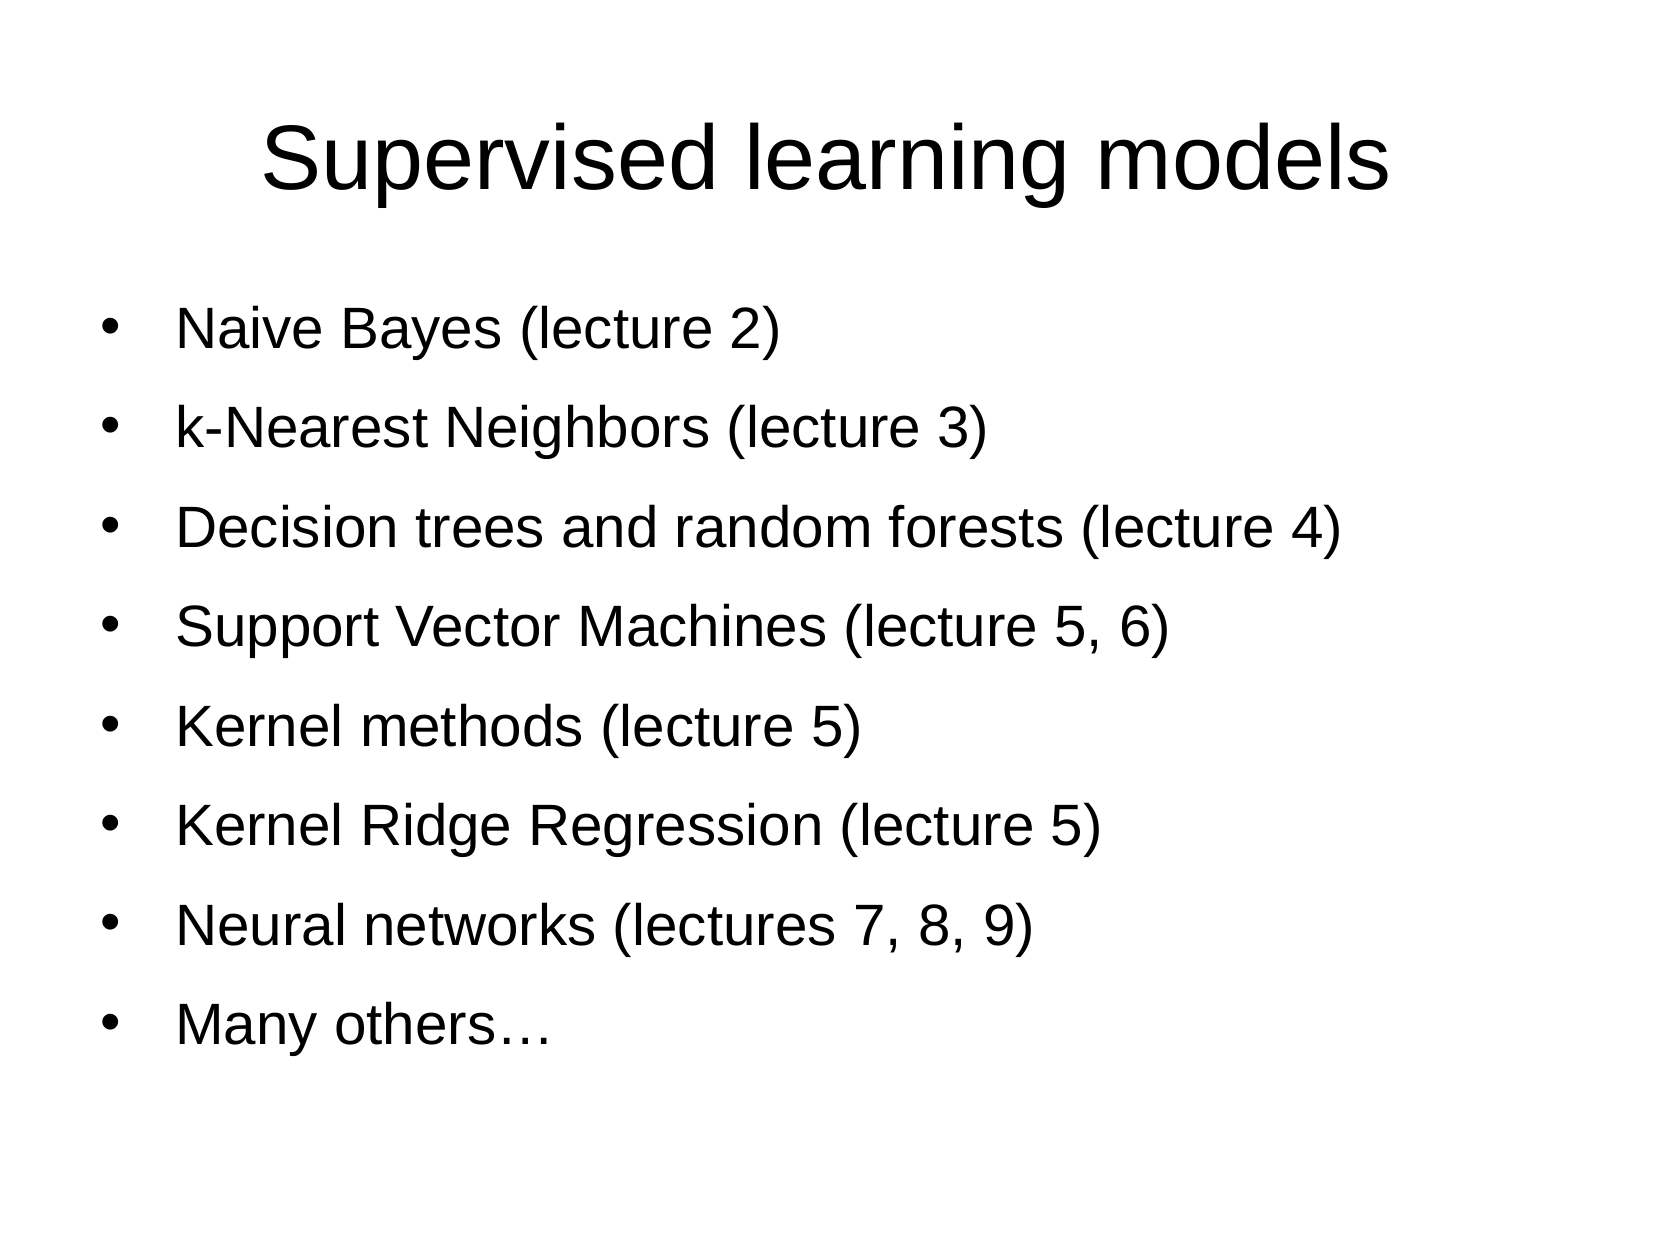

Supervised learning models
Naive Bayes (lecture 2)
k-Nearest Neighbors (lecture 3)
Decision trees and random forests (lecture 4)
Support Vector Machines (lecture 5, 6)
Kernel methods (lecture 5)
Kernel Ridge Regression (lecture 5)
Neural networks (lectures 7, 8, 9)
Many others…